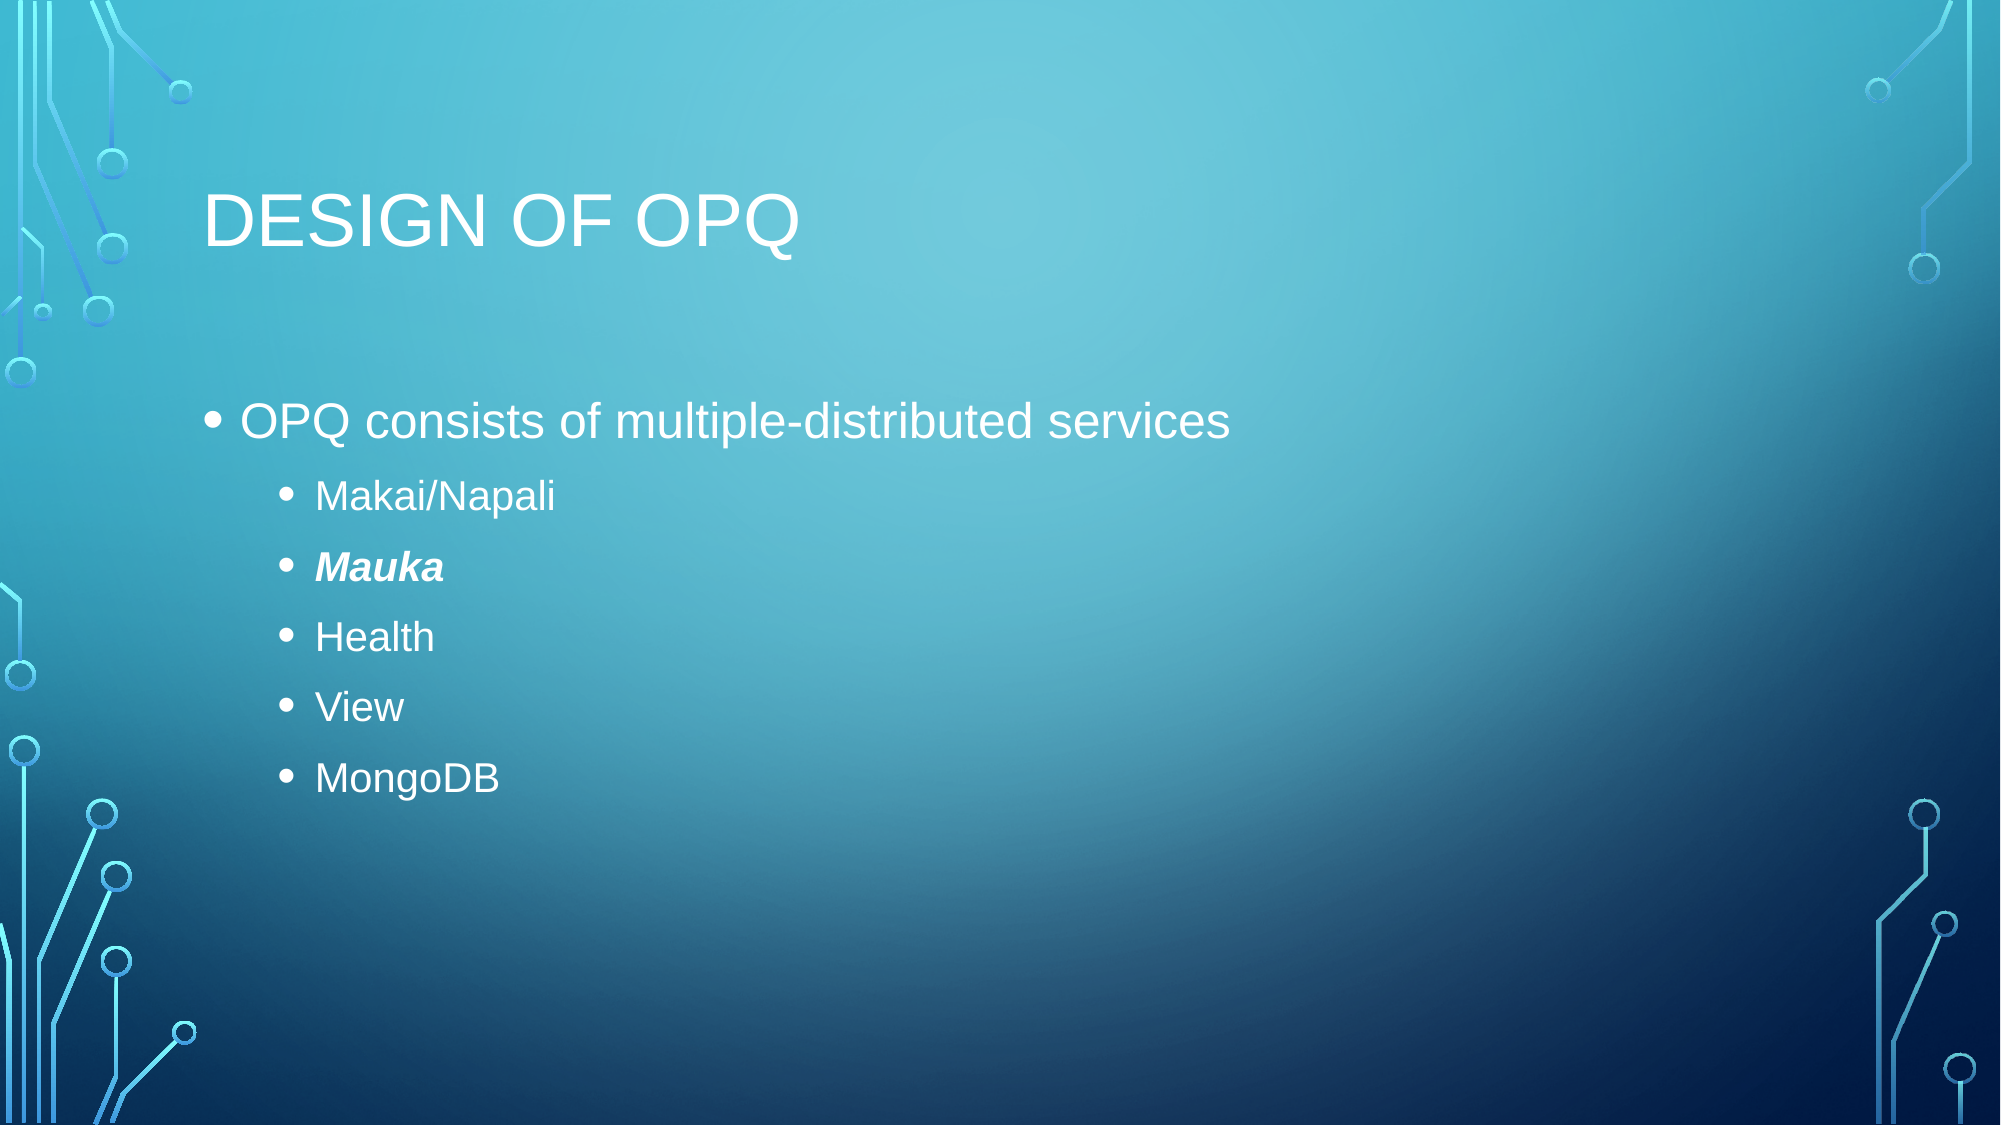

# Design of OPQ
OPQ consists of multiple-distributed services
Makai/Napali
Mauka
Health
View
MongoDB